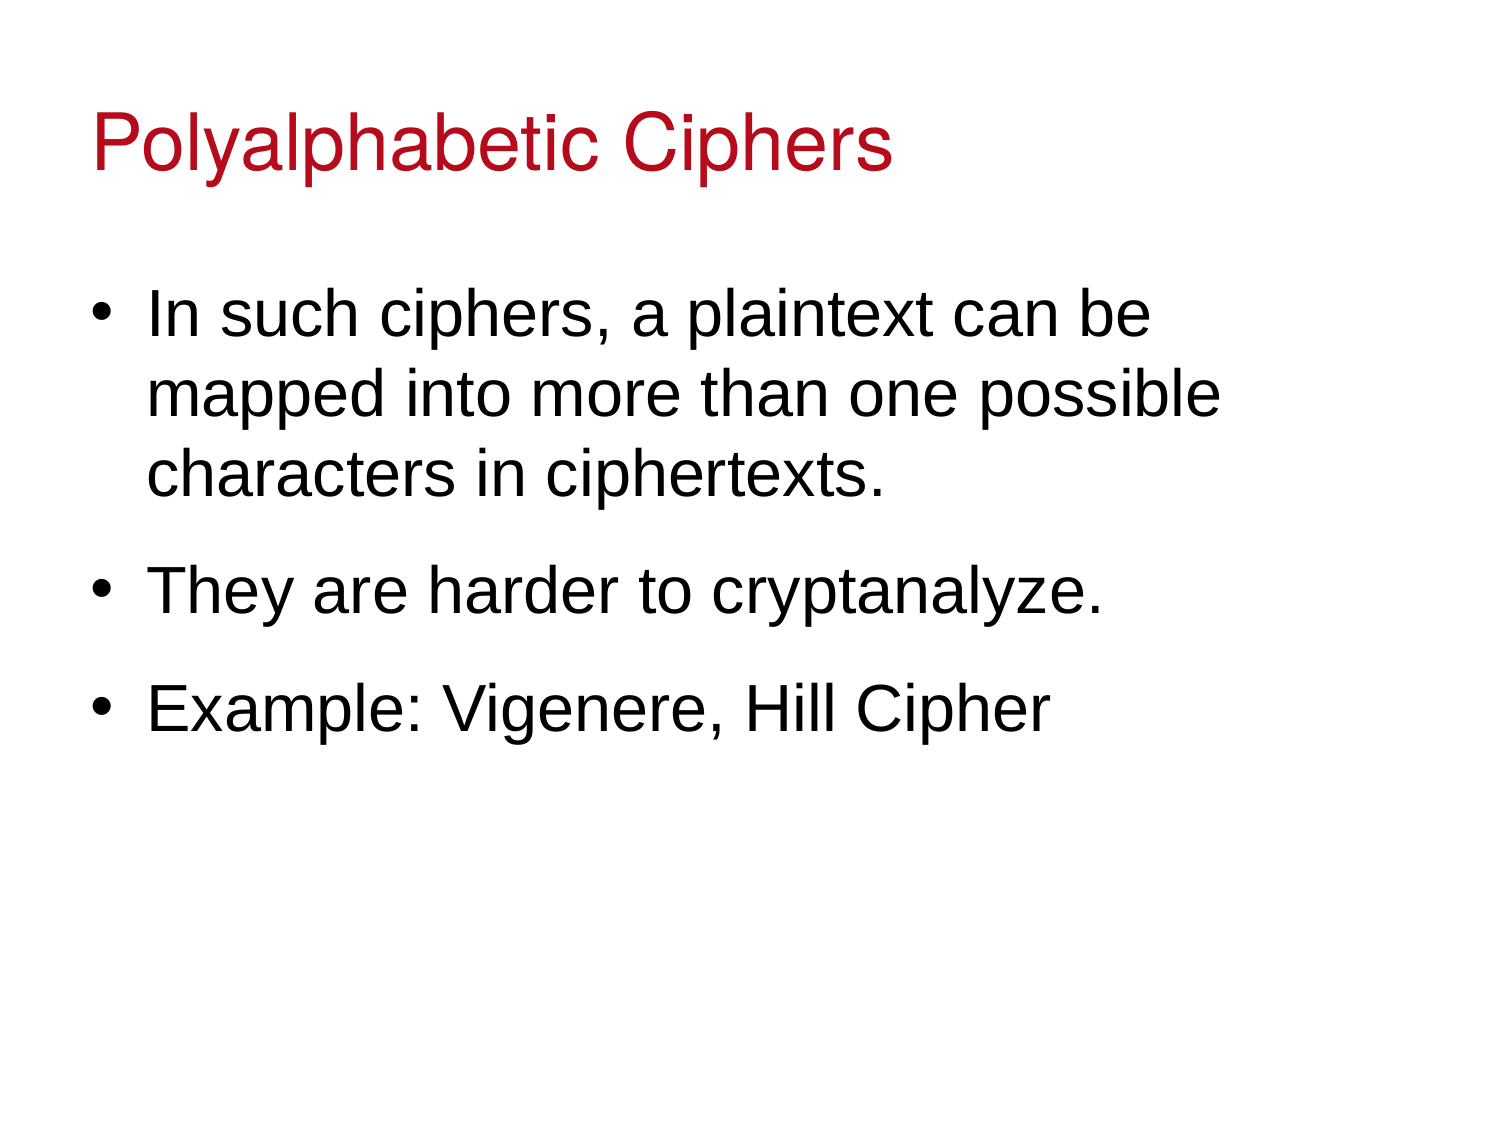

# Polyalphabetic Ciphers
In such ciphers, a plaintext can be mapped into more than one possible characters in ciphertexts.
They are harder to cryptanalyze.
Example: Vigenere, Hill Cipher